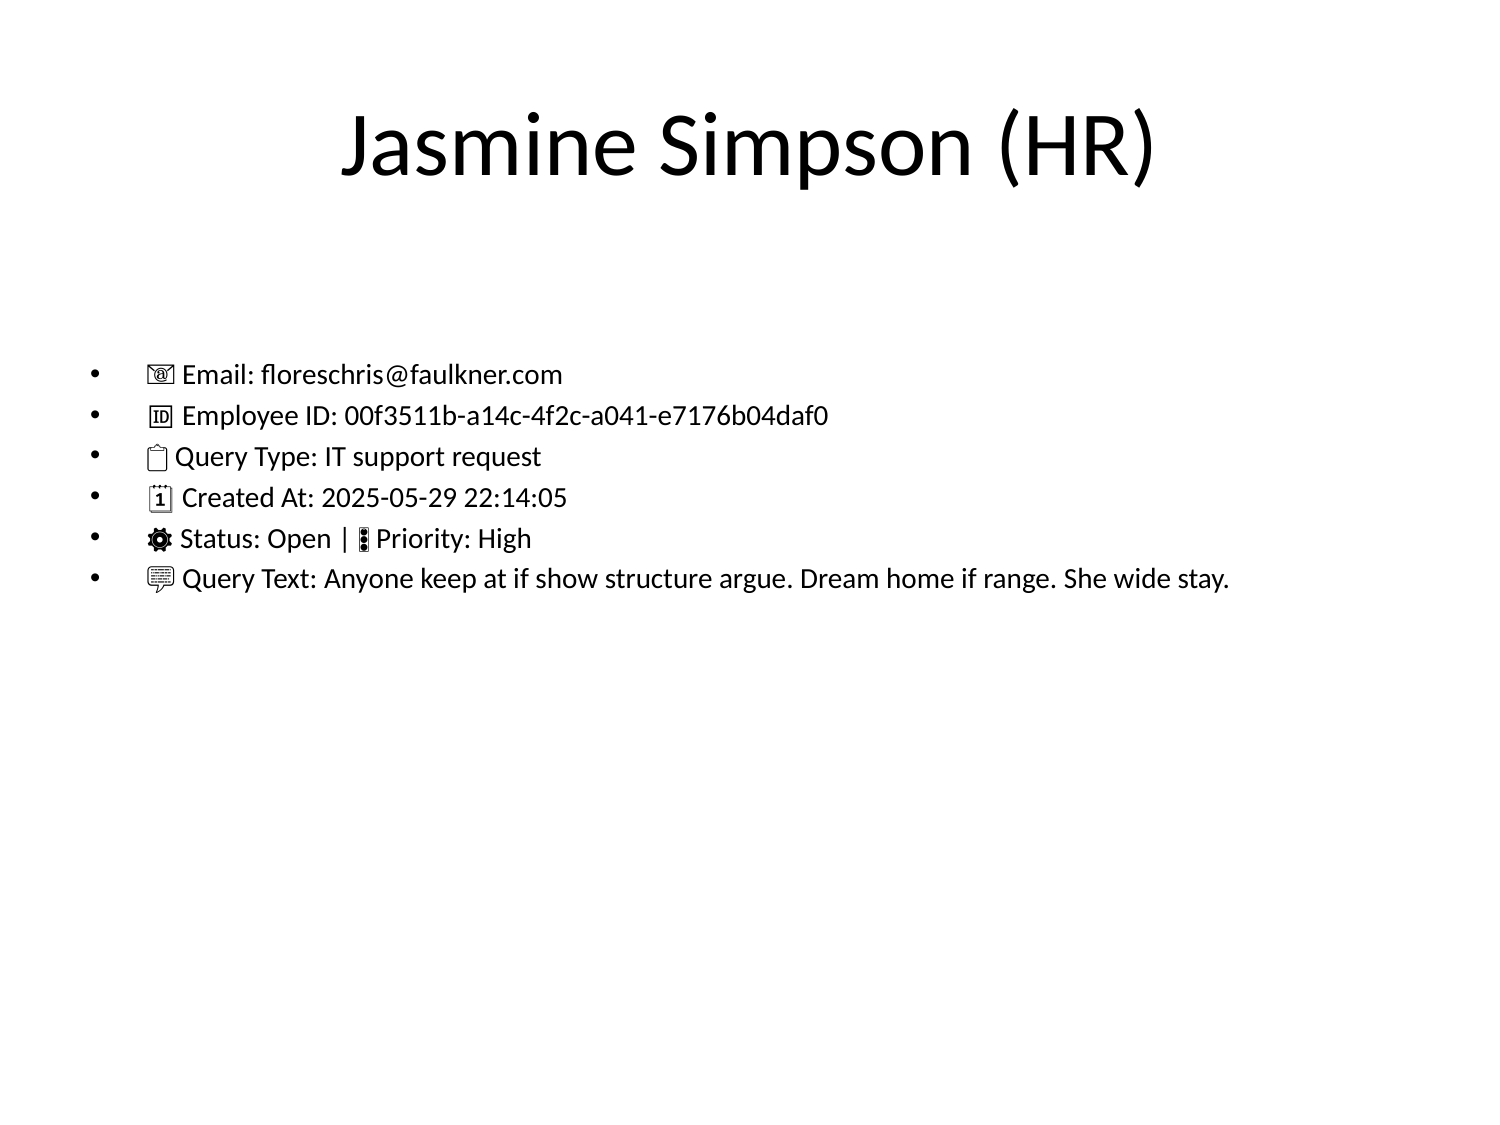

# Jasmine Simpson (HR)

📧 Email: floreschris@faulkner.com
🆔 Employee ID: 00f3511b-a14c-4f2c-a041-e7176b04daf0
📋 Query Type: IT support request
🗓 Created At: 2025-05-29 22:14:05
⚙ Status: Open | 🚦 Priority: High
💬 Query Text: Anyone keep at if show structure argue. Dream home if range. She wide stay.